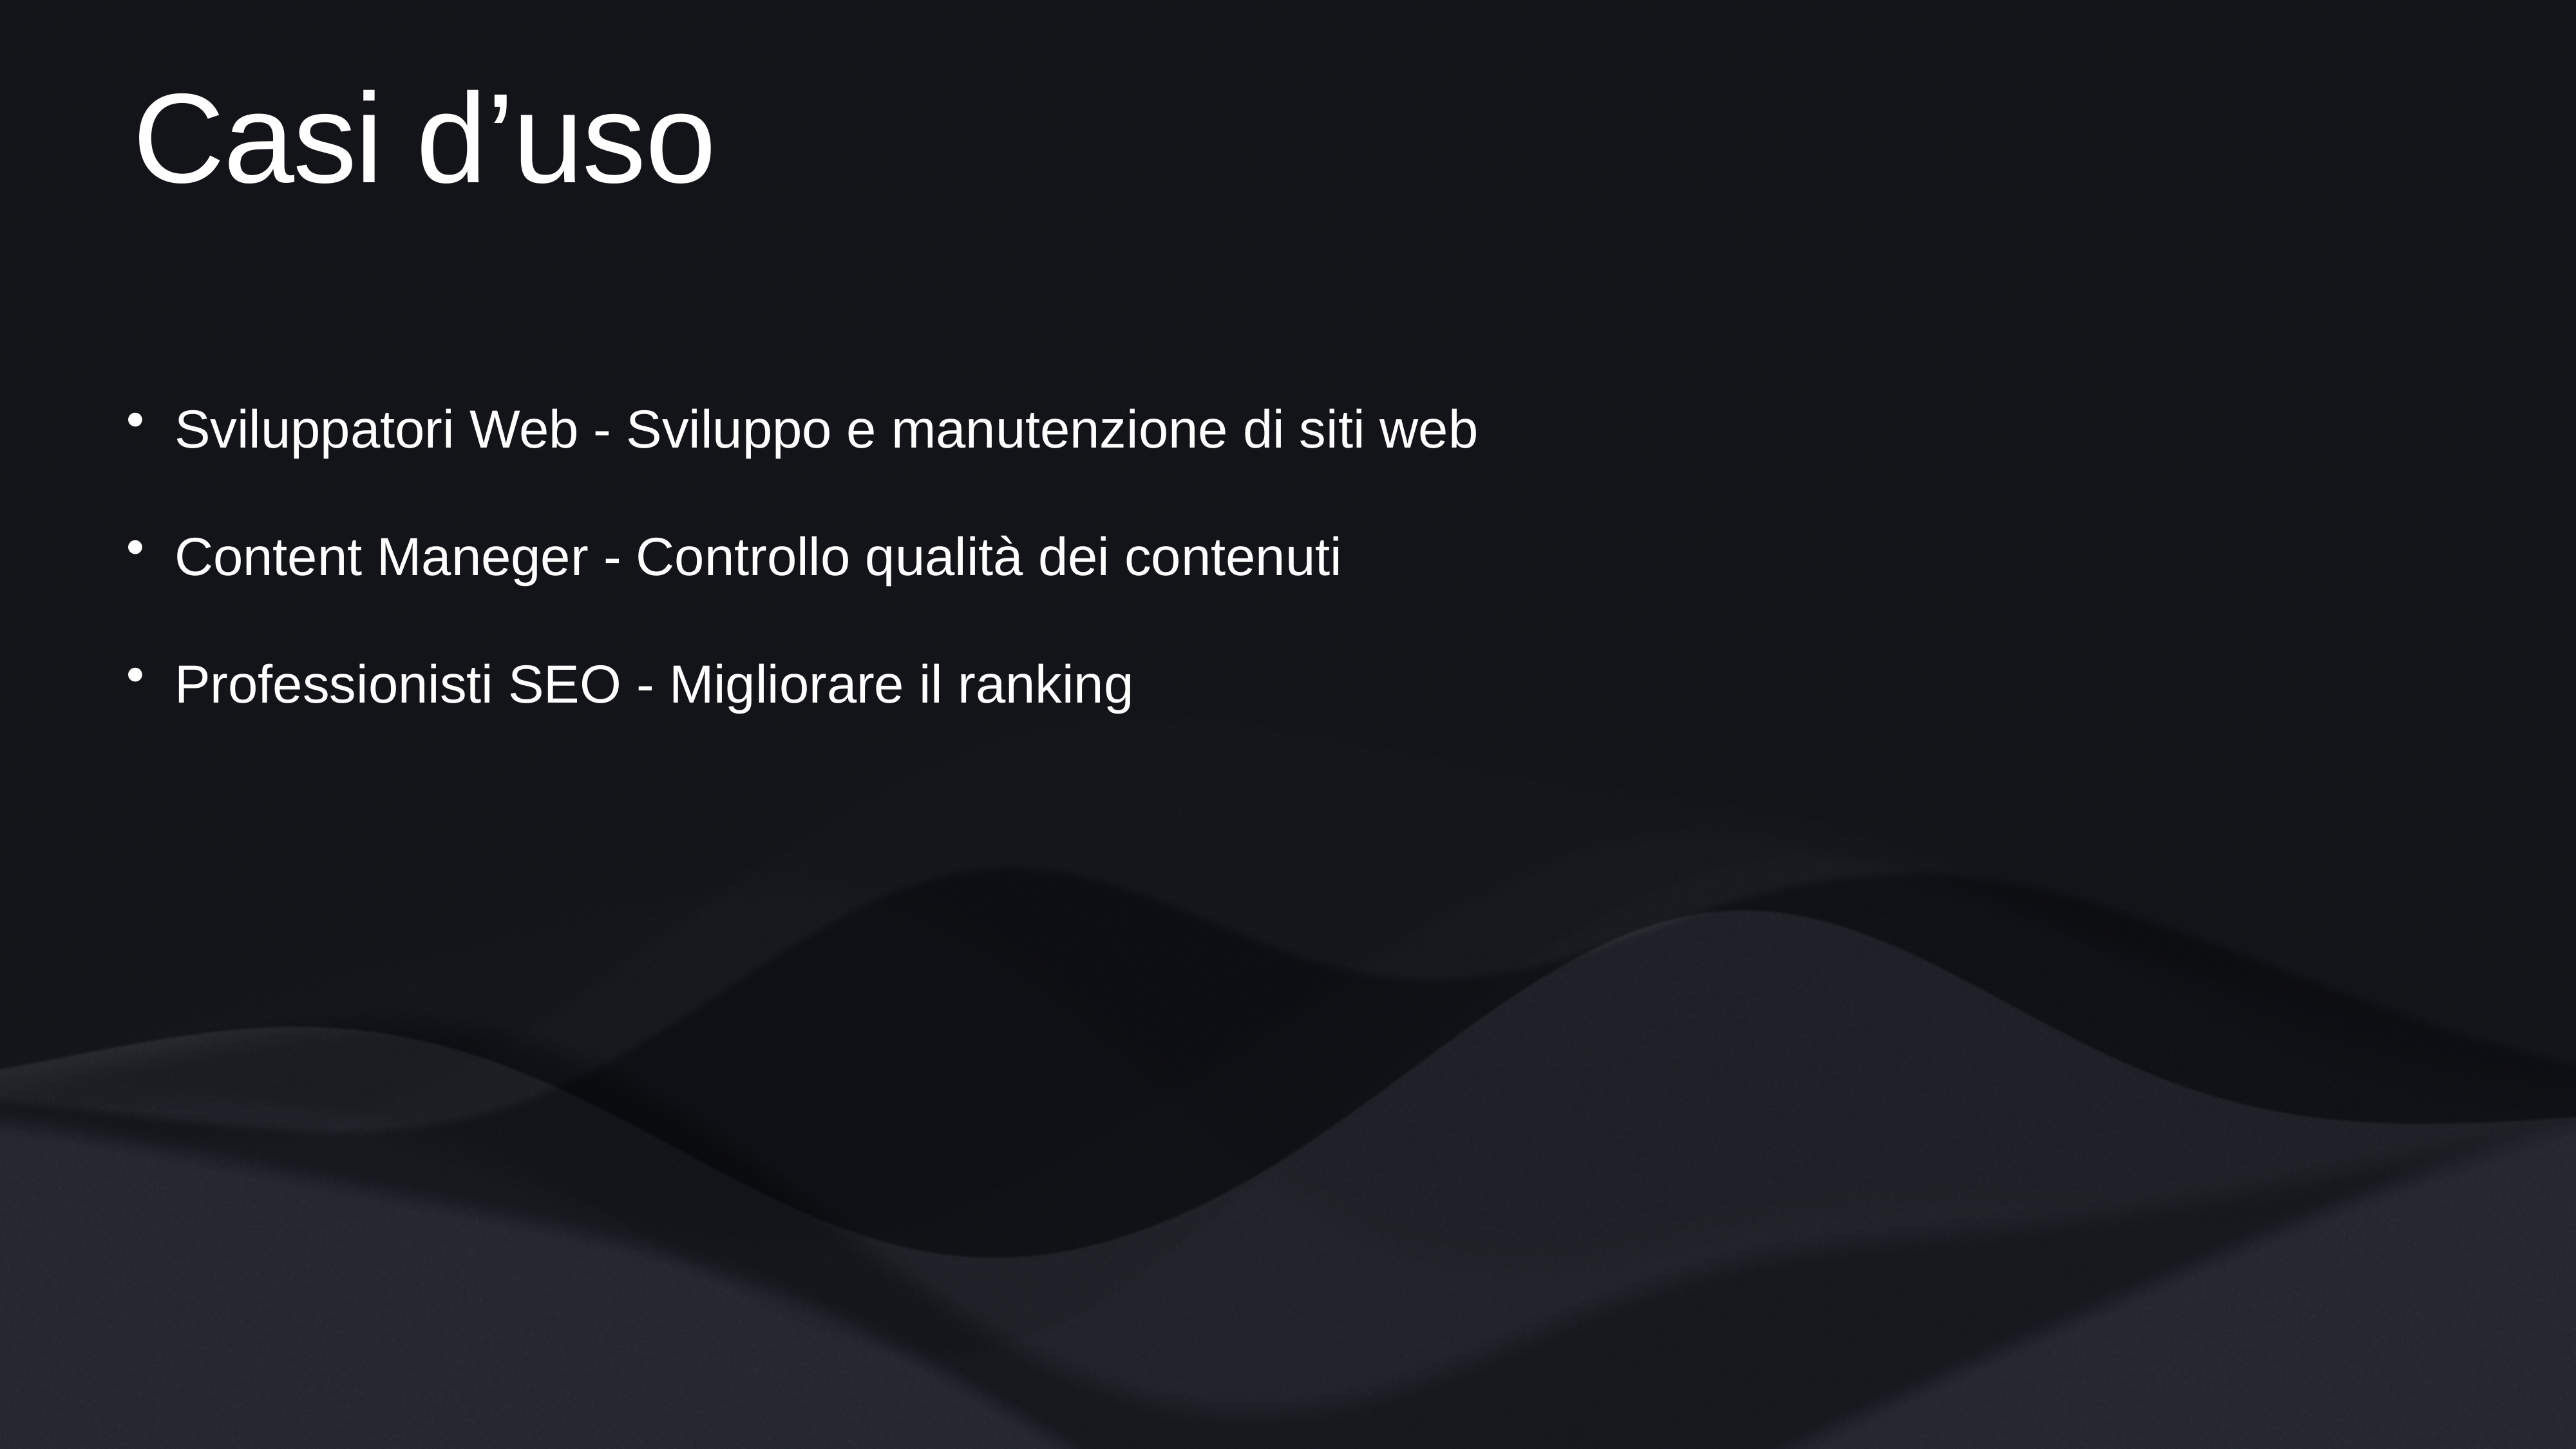

# Casi d’uso
Sviluppatori Web - Sviluppo e manutenzione di siti web
Content Maneger - Controllo qualità dei contenuti
Professionisti SEO - Migliorare il ranking